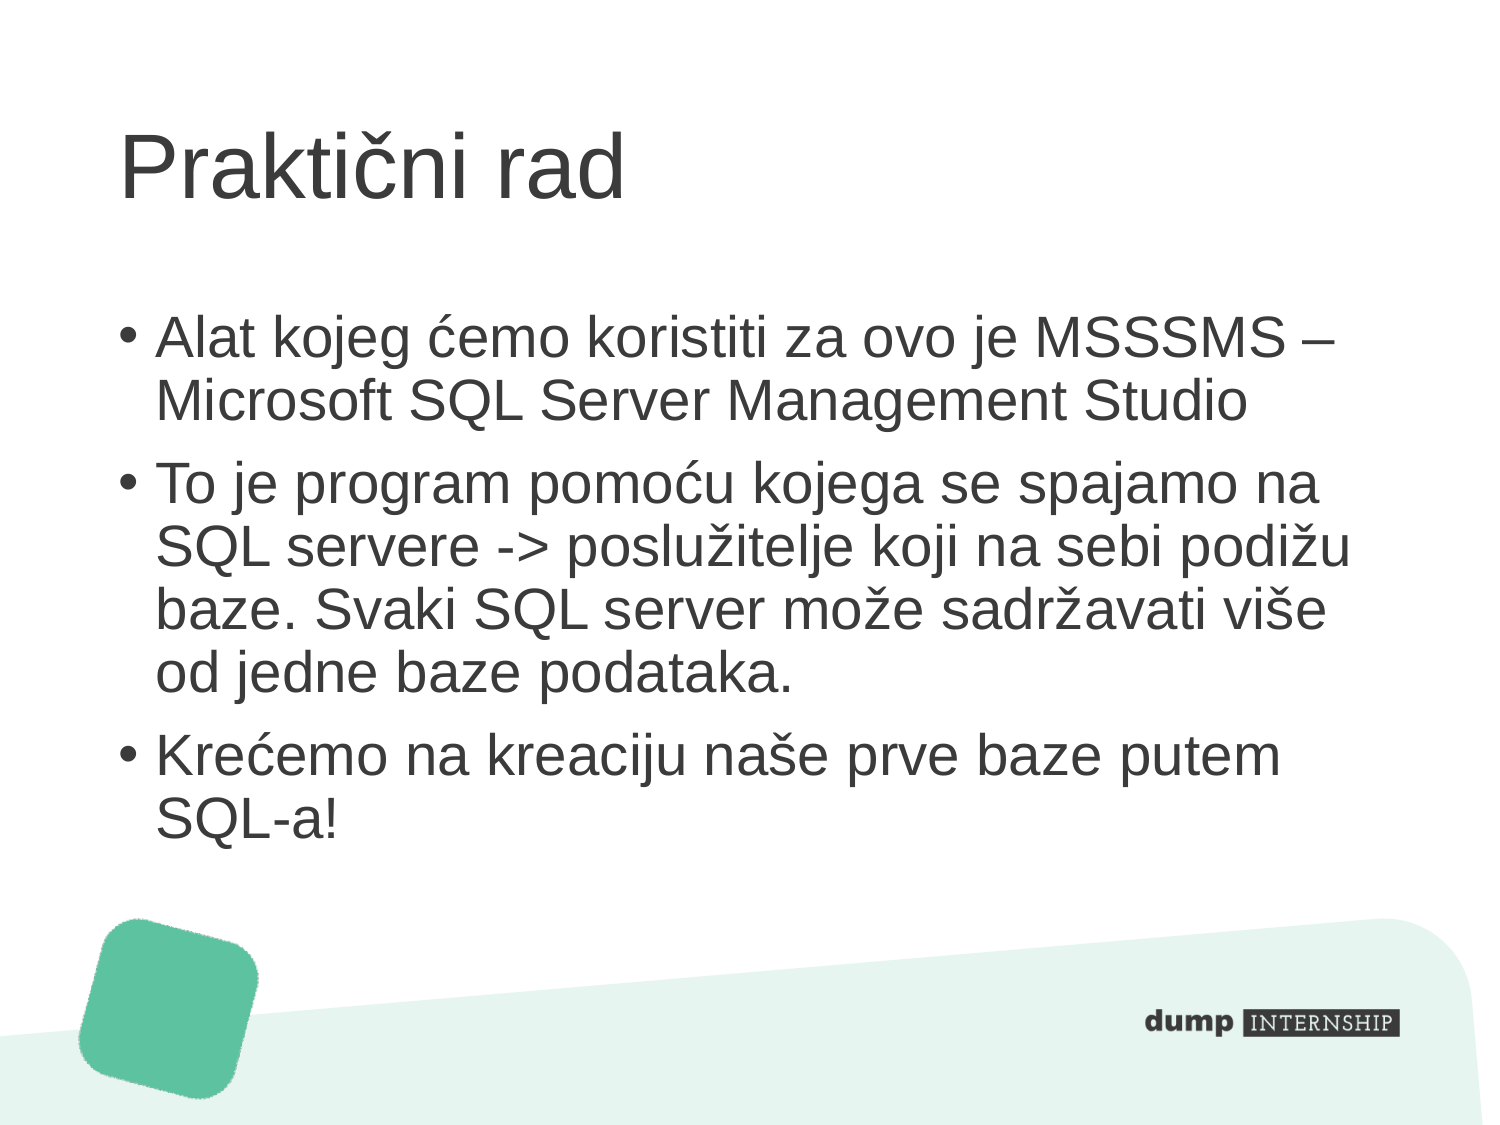

# Praktični rad
Alat kojeg ćemo koristiti za ovo je MSSSMS – Microsoft SQL Server Management Studio
To je program pomoću kojega se spajamo na SQL servere -> poslužitelje koji na sebi podižu baze. Svaki SQL server može sadržavati više od jedne baze podataka.
Krećemo na kreaciju naše prve baze putem SQL-a!